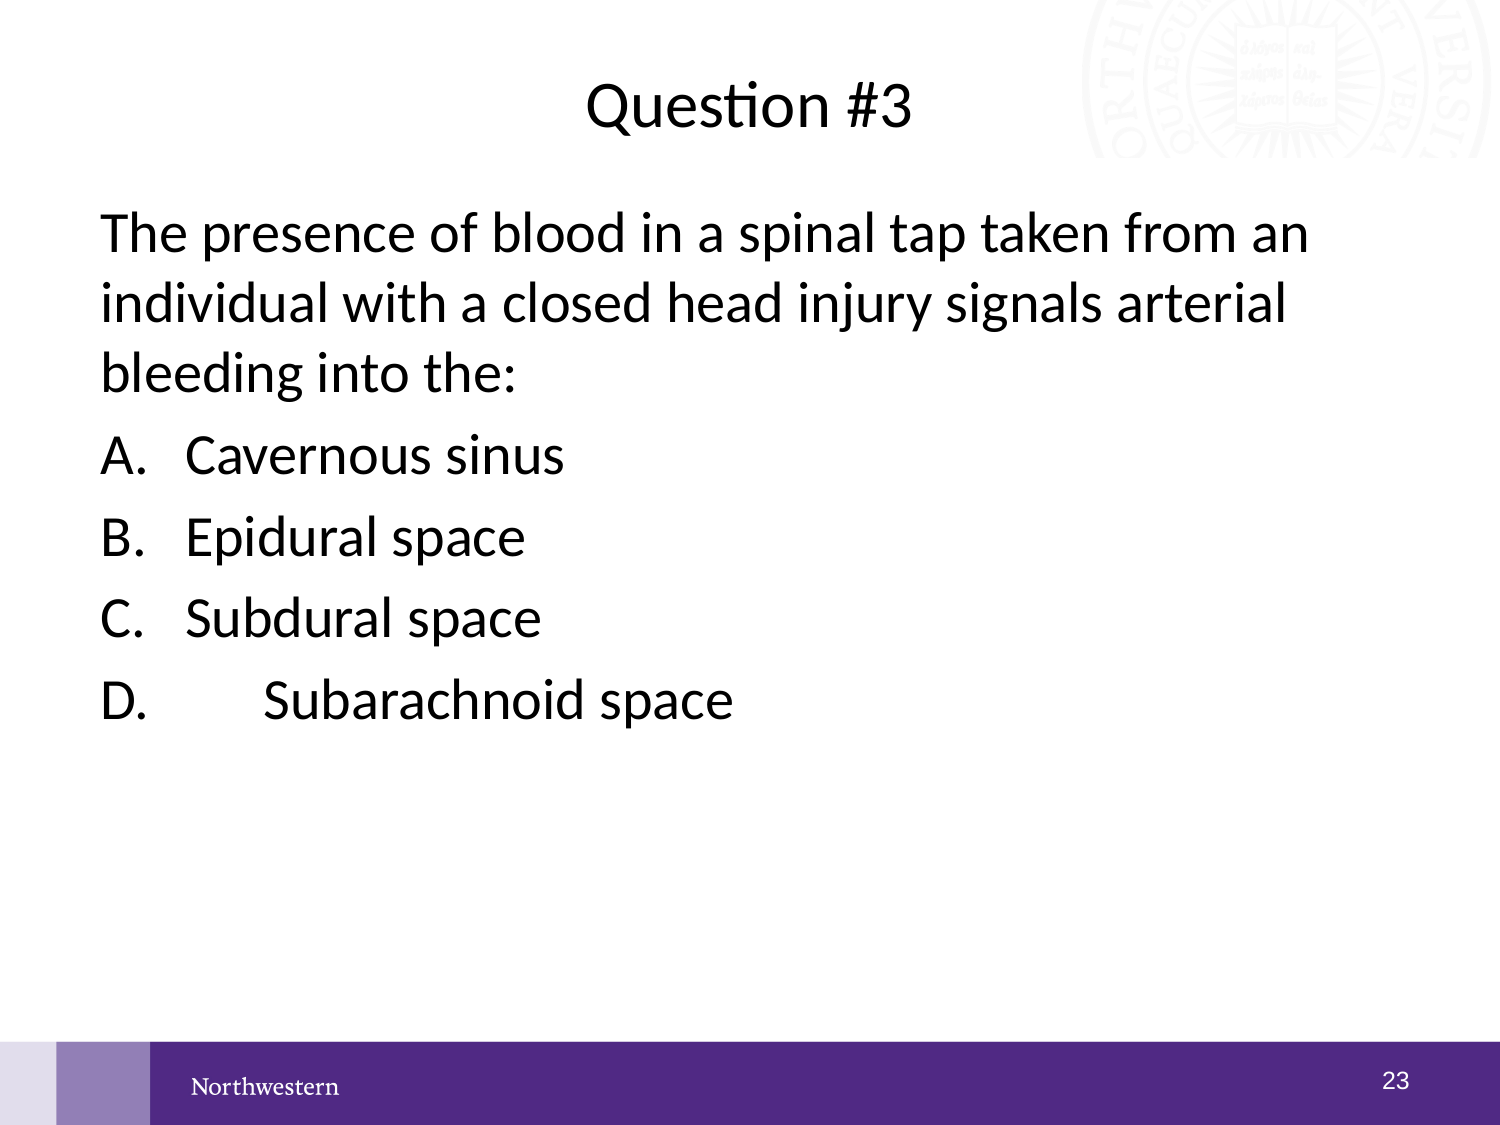

# Question #3
The presence of blood in a spinal tap taken from an individual with a closed head injury signals arterial bleeding into the:
Cavernous sinus
Epidural space
Subdural space
D. 	 Subarachnoid space
23